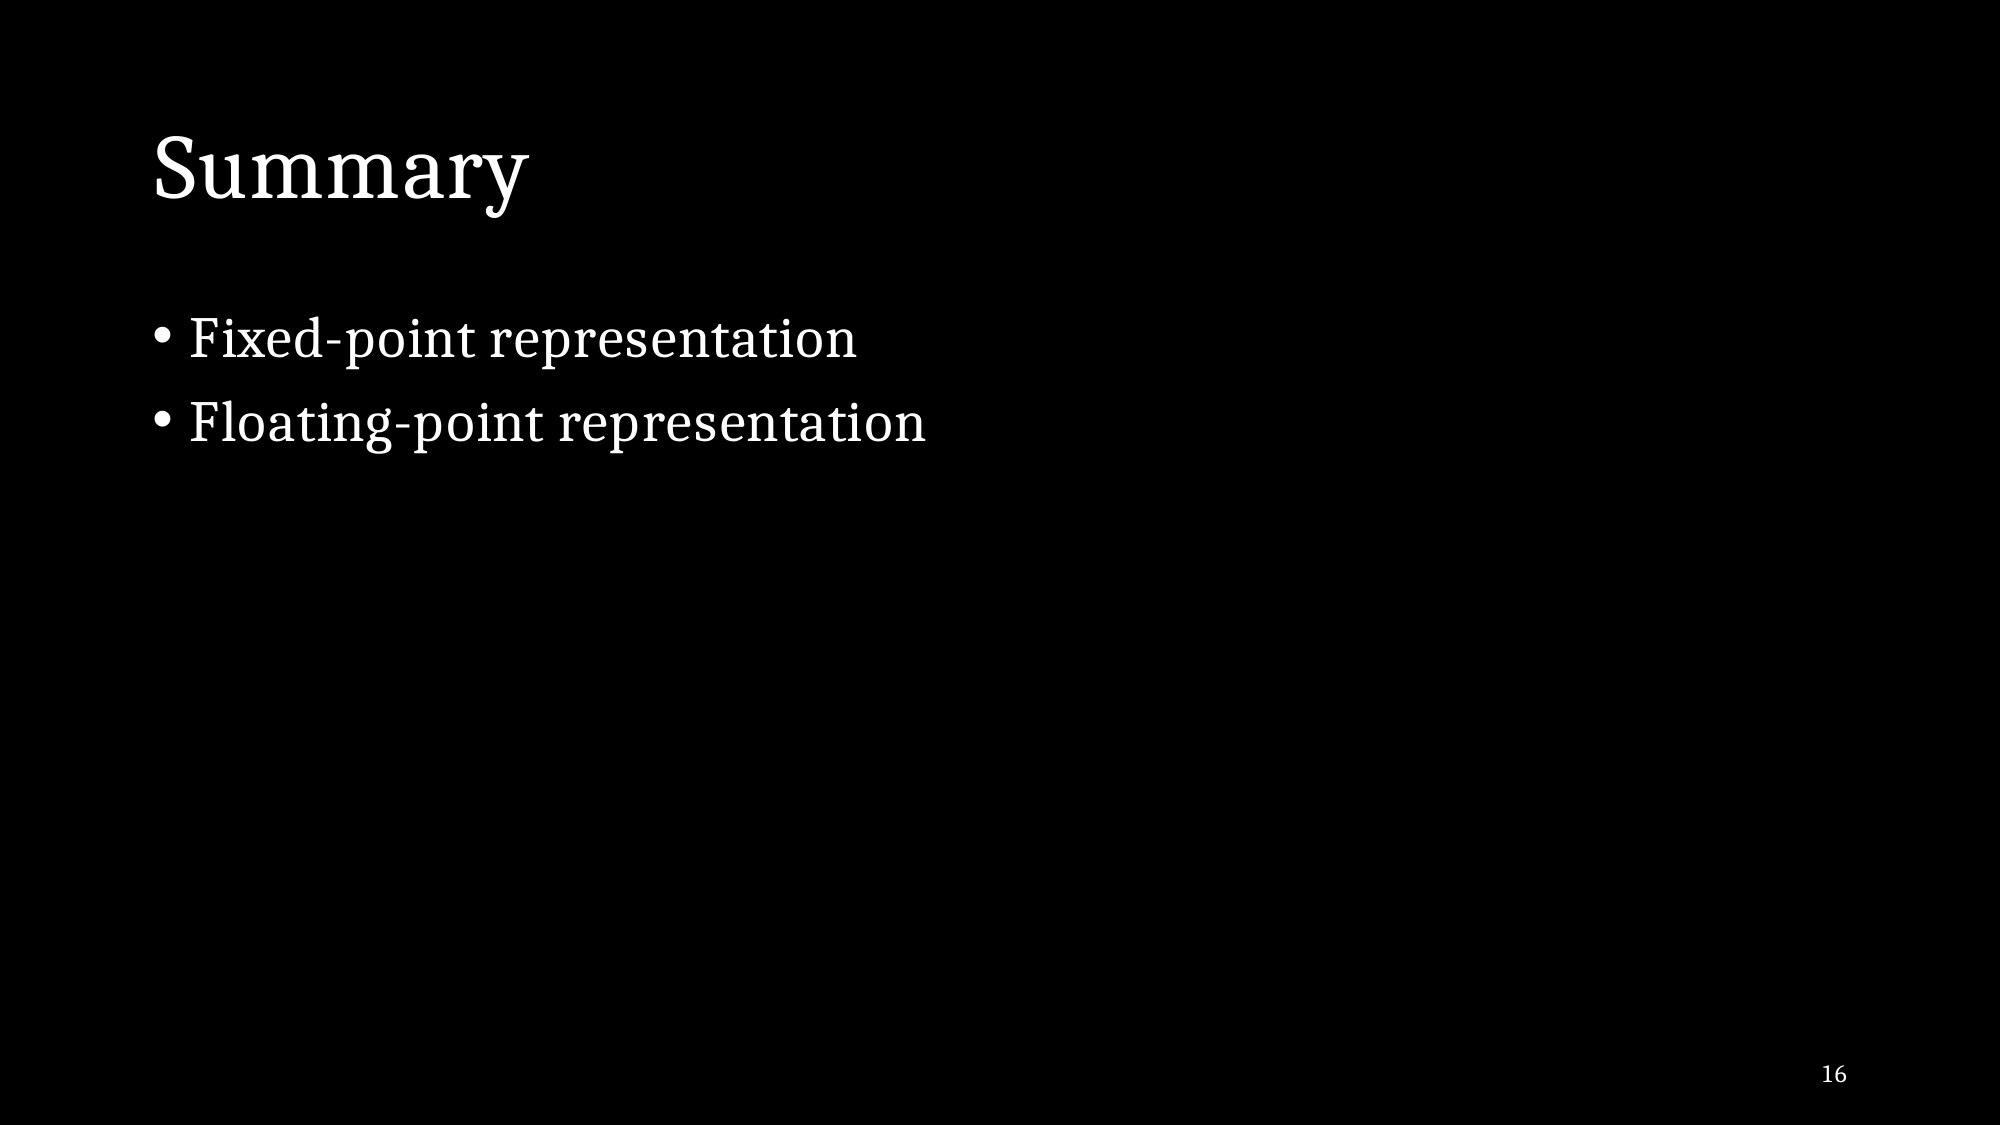

# Summary
Fixed-point representation
Floating-point representation

16